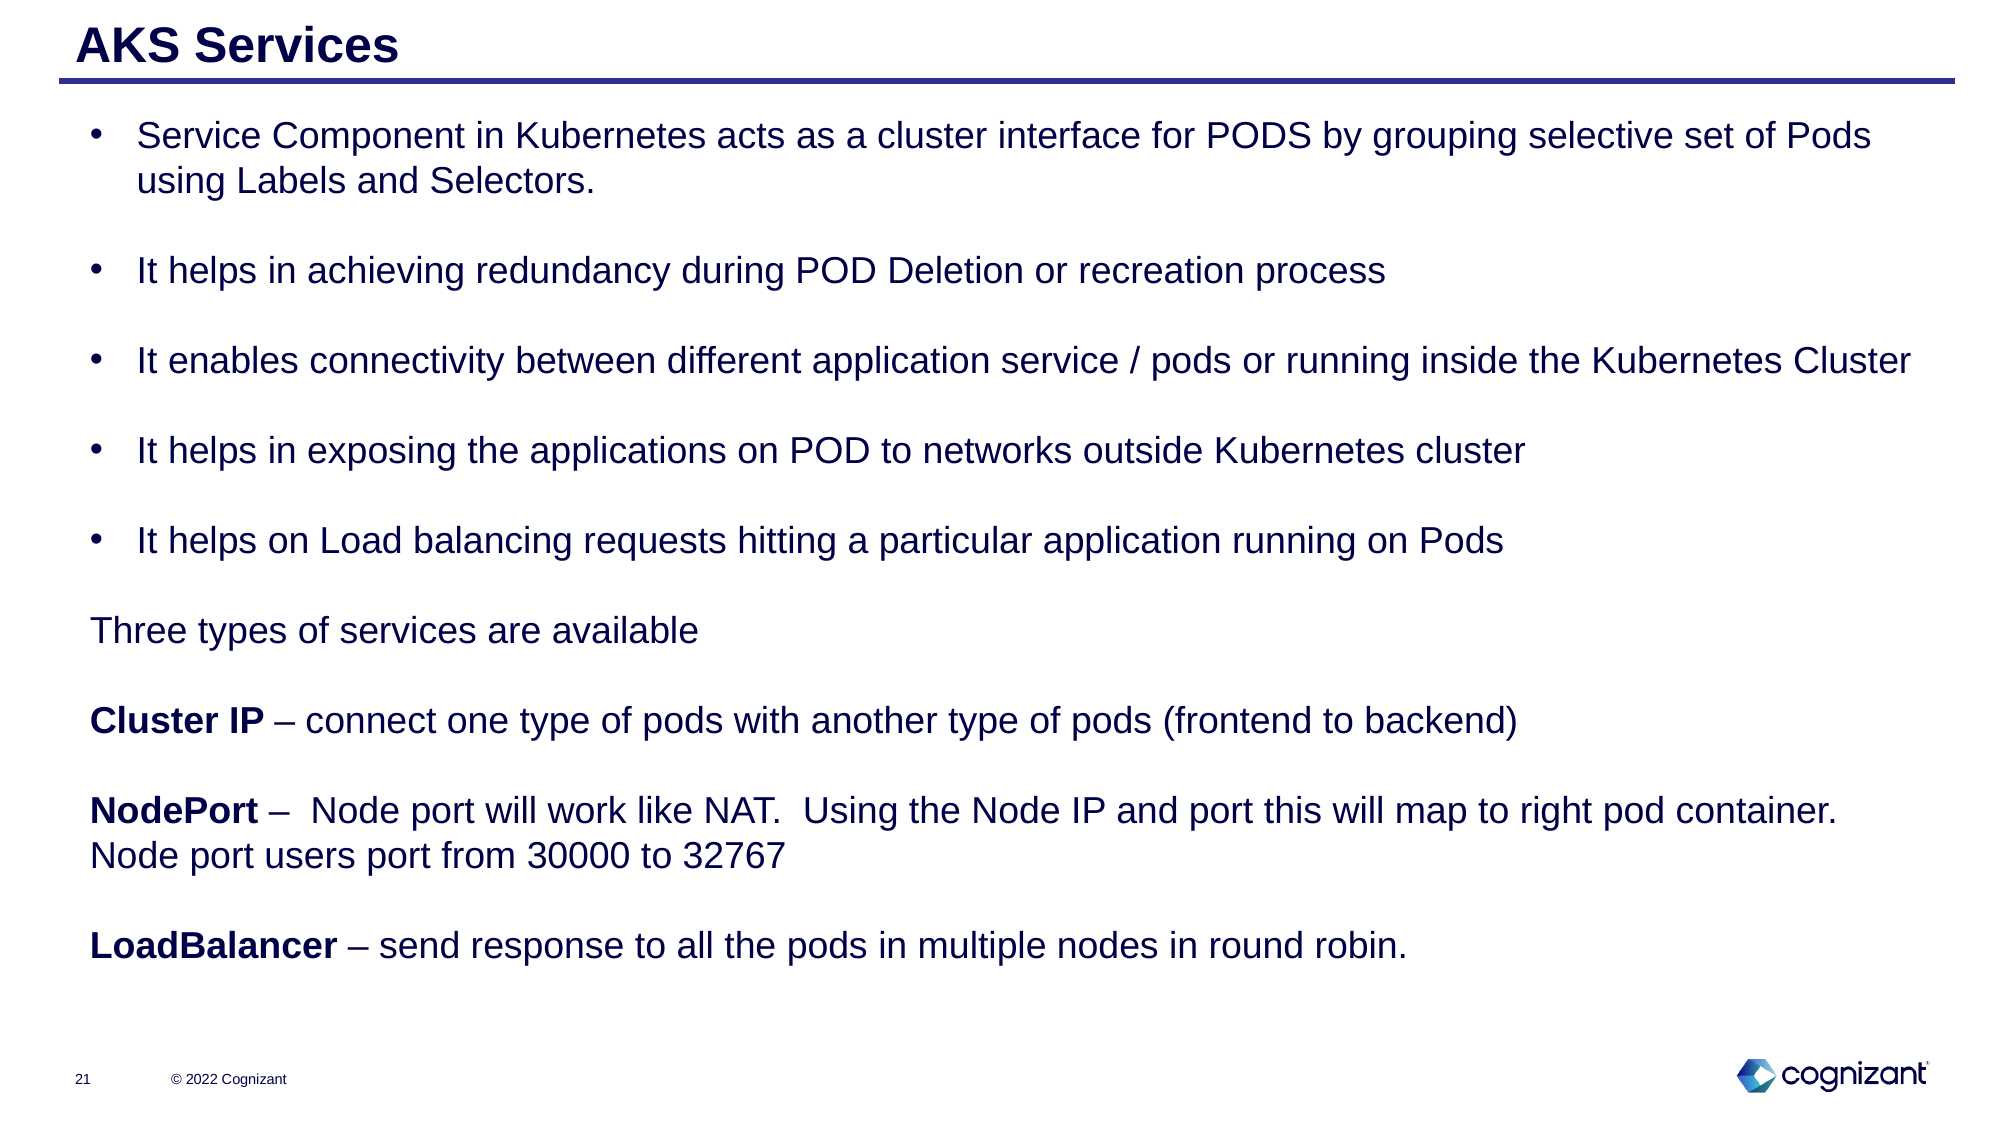

# AKS Services
Service Component in Kubernetes acts as a cluster interface for PODS by grouping selective set of Pods using Labels and Selectors.

It helps in achieving redundancy during POD Deletion or recreation process

It enables connectivity between different application service / pods or running inside the Kubernetes Cluster

It helps in exposing the applications on POD to networks outside Kubernetes cluster

It helps on Load balancing requests hitting a particular application running on Pods

Three types of services are available

Cluster IP – connect one type of pods with another type of pods (frontend to backend)

NodePort –  Node port will work like NAT.  Using the Node IP and port this will map to right pod container.
Node port users port from 30000 to 32767

LoadBalancer – send response to all the pods in multiple nodes in round robin.

© 2022 Cognizant
21